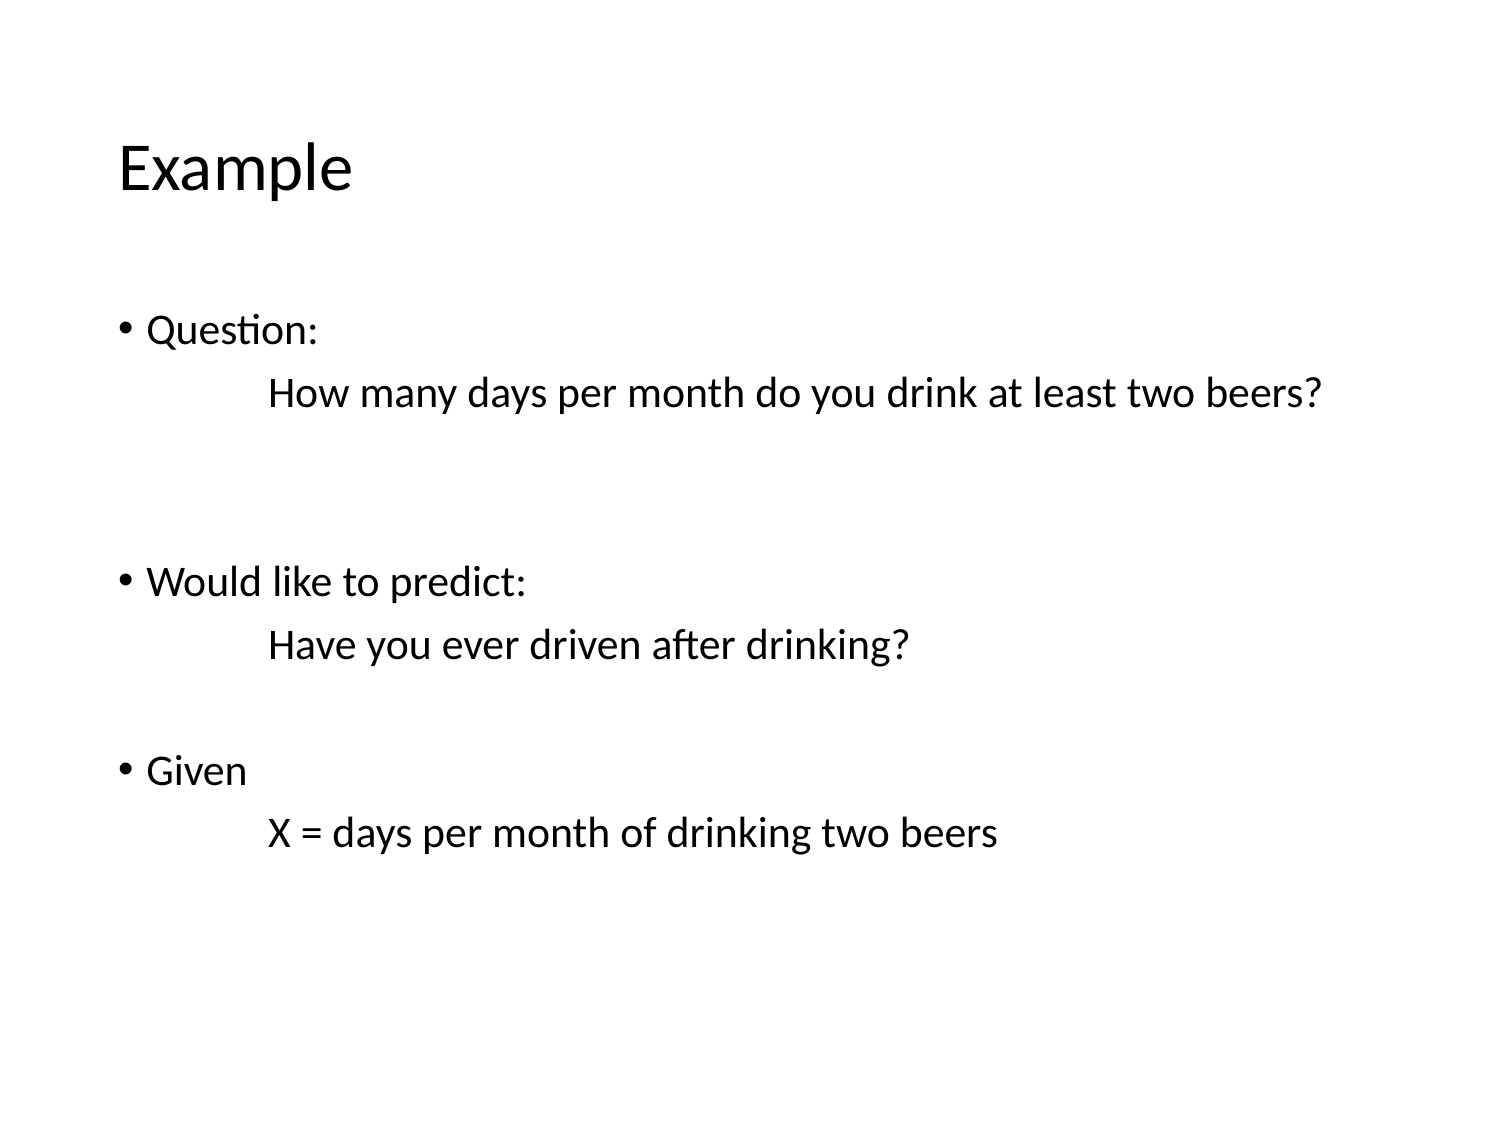

# Example
Question:
	How many days per month do you drink at least two beers?

Would like to predict:
	Have you ever driven after drinking?

Given
	X = days per month of drinking two beers